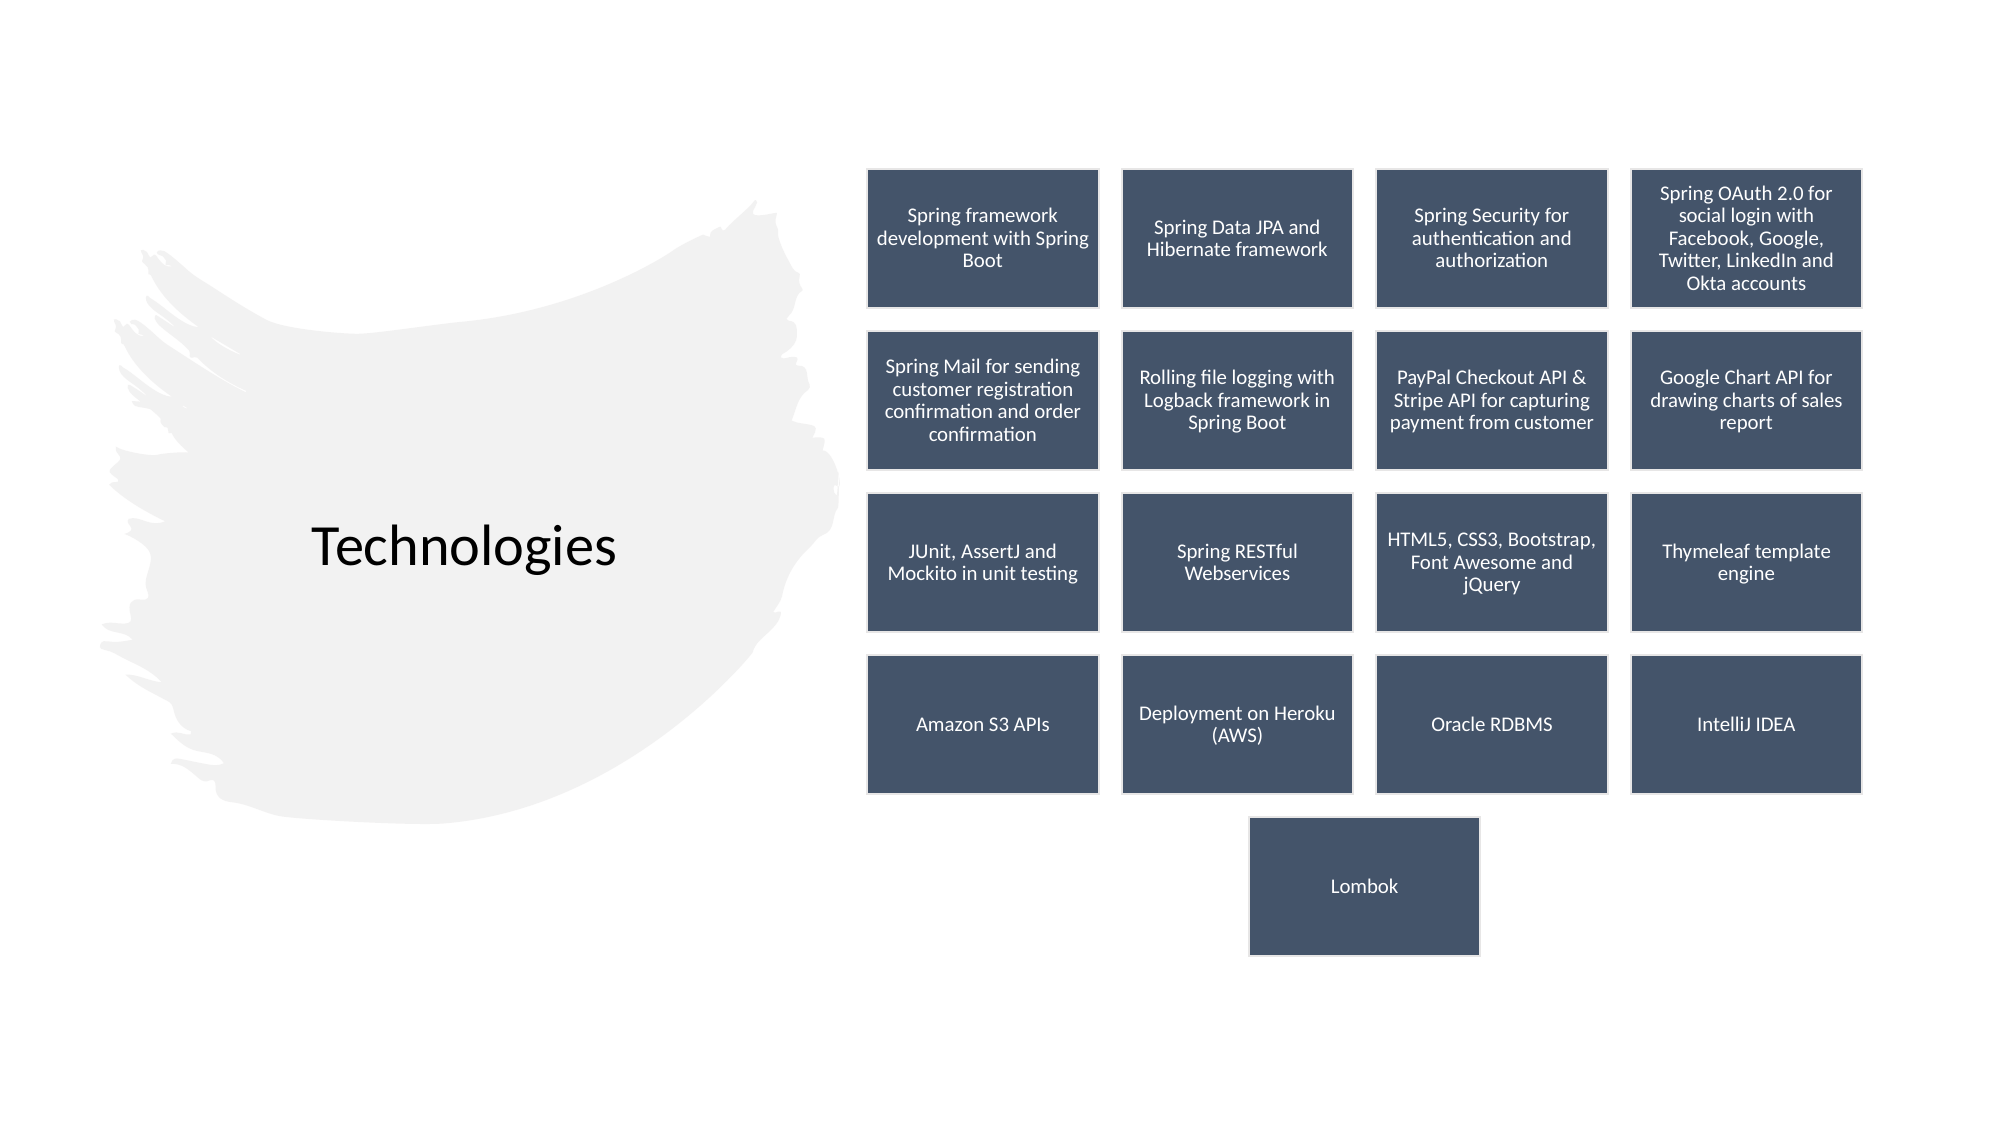

Spring framework development with Spring Boot
Spring Data JPA and Hibernate framework
Spring Security for authentication and authorization
Spring OAuth 2.0 for social login with Facebook, Google, Twitter, LinkedIn and Okta accounts
Spring Mail for sending customer registration confirmation and order confirmation
Rolling file logging with Logback framework in Spring Boot
PayPal Checkout API & Stripe API for capturing payment from customer
Google Chart API for drawing charts of sales report
JUnit, AssertJ and Mockito in unit testing
Spring RESTful Webservices
HTML5, CSS3, Bootstrap, Font Awesome and jQuery
Thymeleaf template engine
Amazon S3 APIs
Deployment on Heroku (AWS)
Oracle RDBMS
IntelliJ IDEA
Lombok

# Technologies